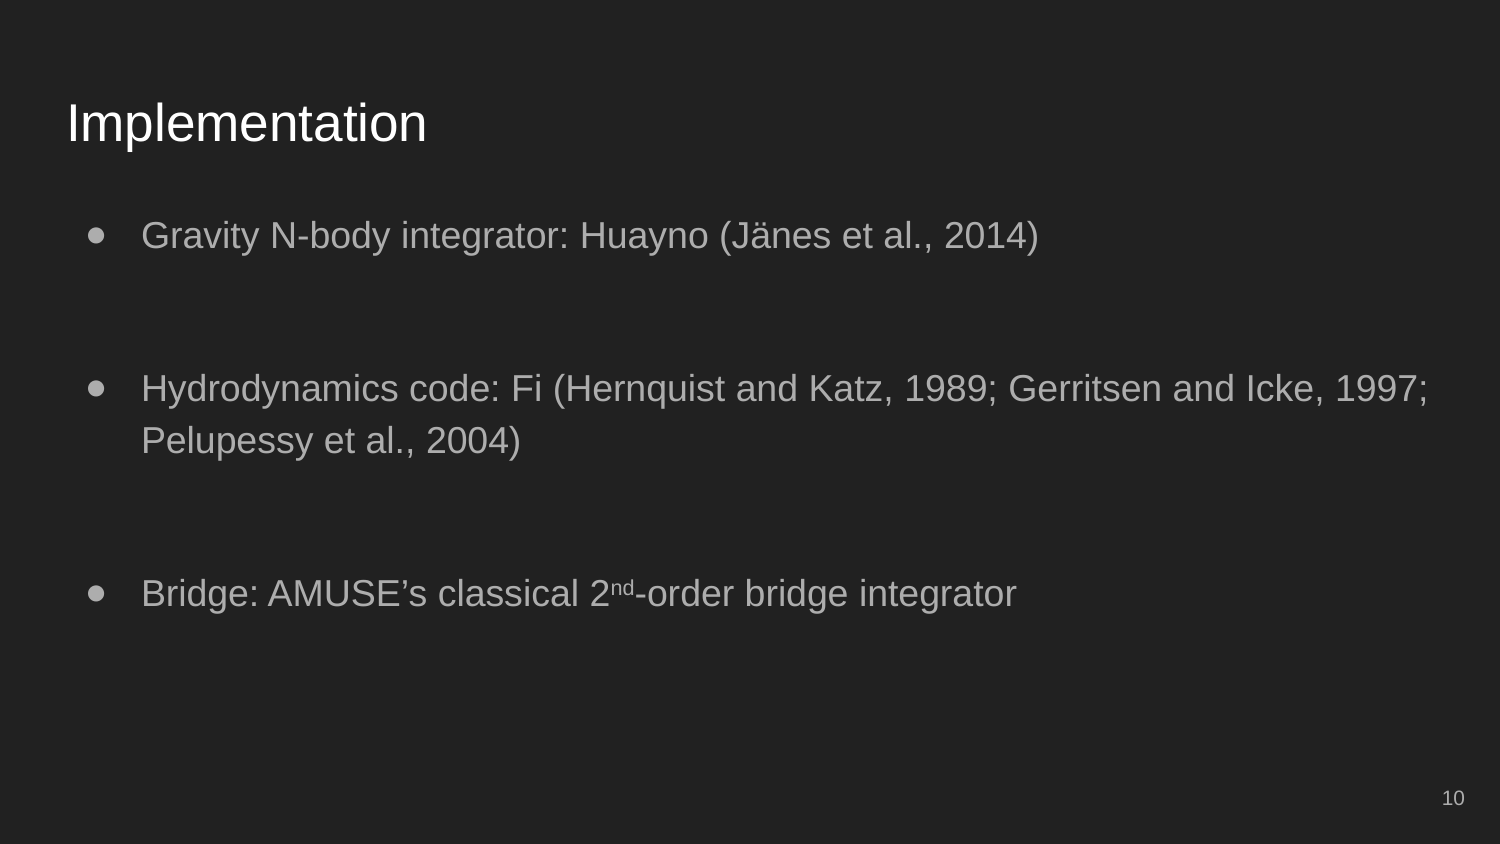

# Implementation
Gravity N-body integrator: Huayno (Jänes et al., 2014)

Hydrodynamics code: Fi (Hernquist and Katz, 1989; Gerritsen and Icke, 1997; Pelupessy et al., 2004)

Bridge: AMUSE’s classical 2nd-order bridge integrator
10